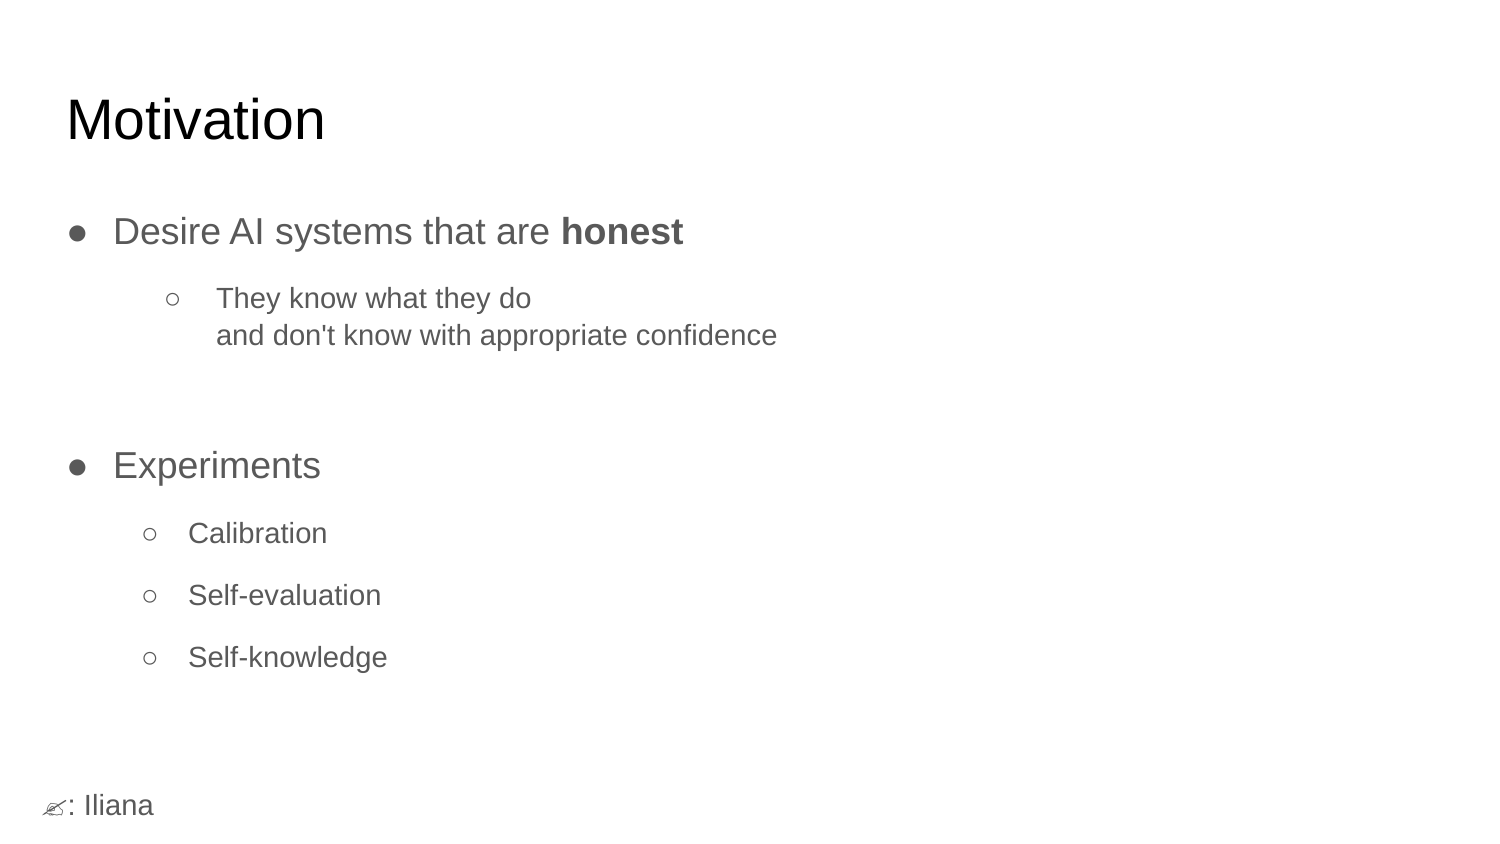

# Motivation
Desire AI systems that are honest
They know what they do
and don't know with appropriate confidence

Experiments
Calibration
Self-evaluation
Self-knowledge
✍️: Iliana